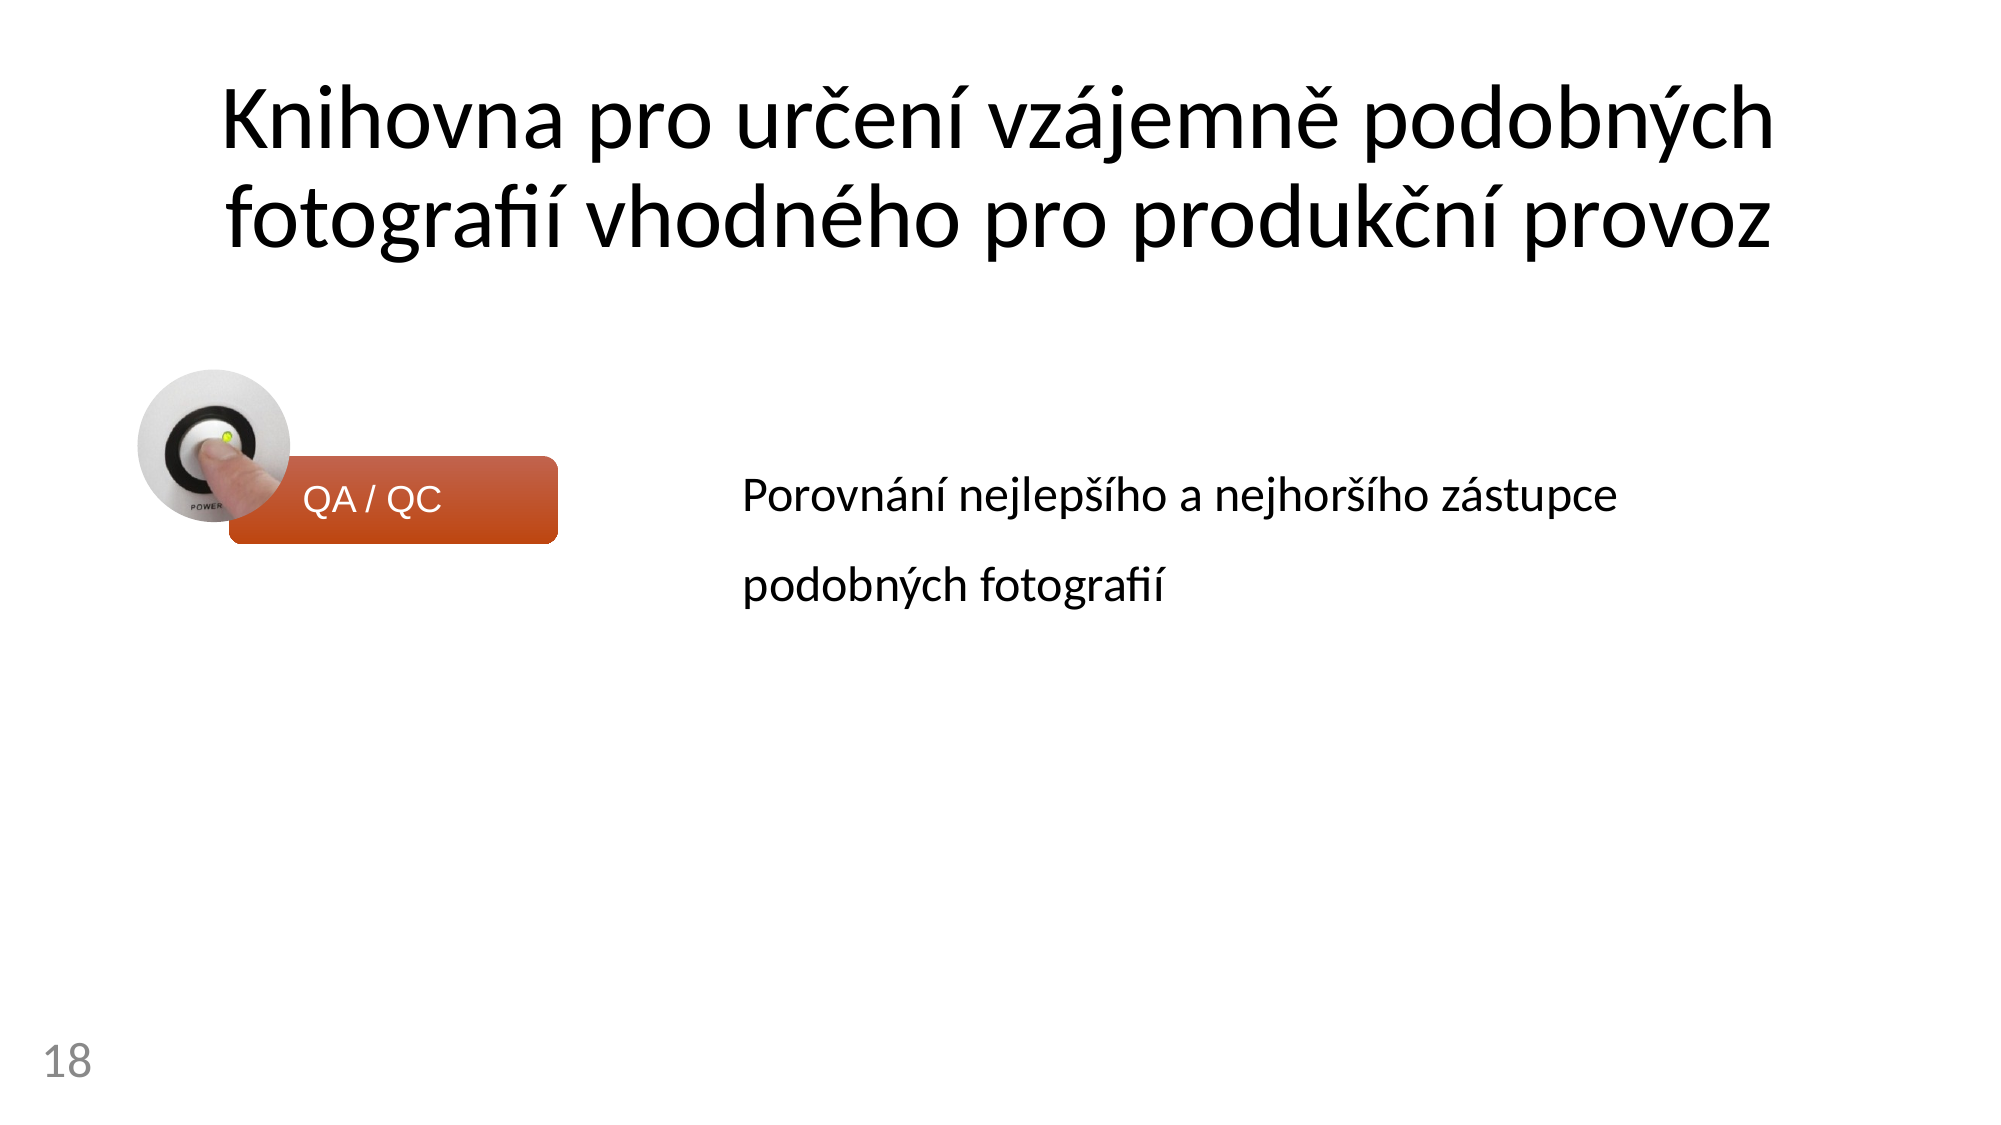

# Knihovna pro určení vzájemně podobných fotograﬁí vhodného pro produkční provoz

QA / QC
Porovnání nejlepšího a nejhoršího zástupce podobných fotografií
18